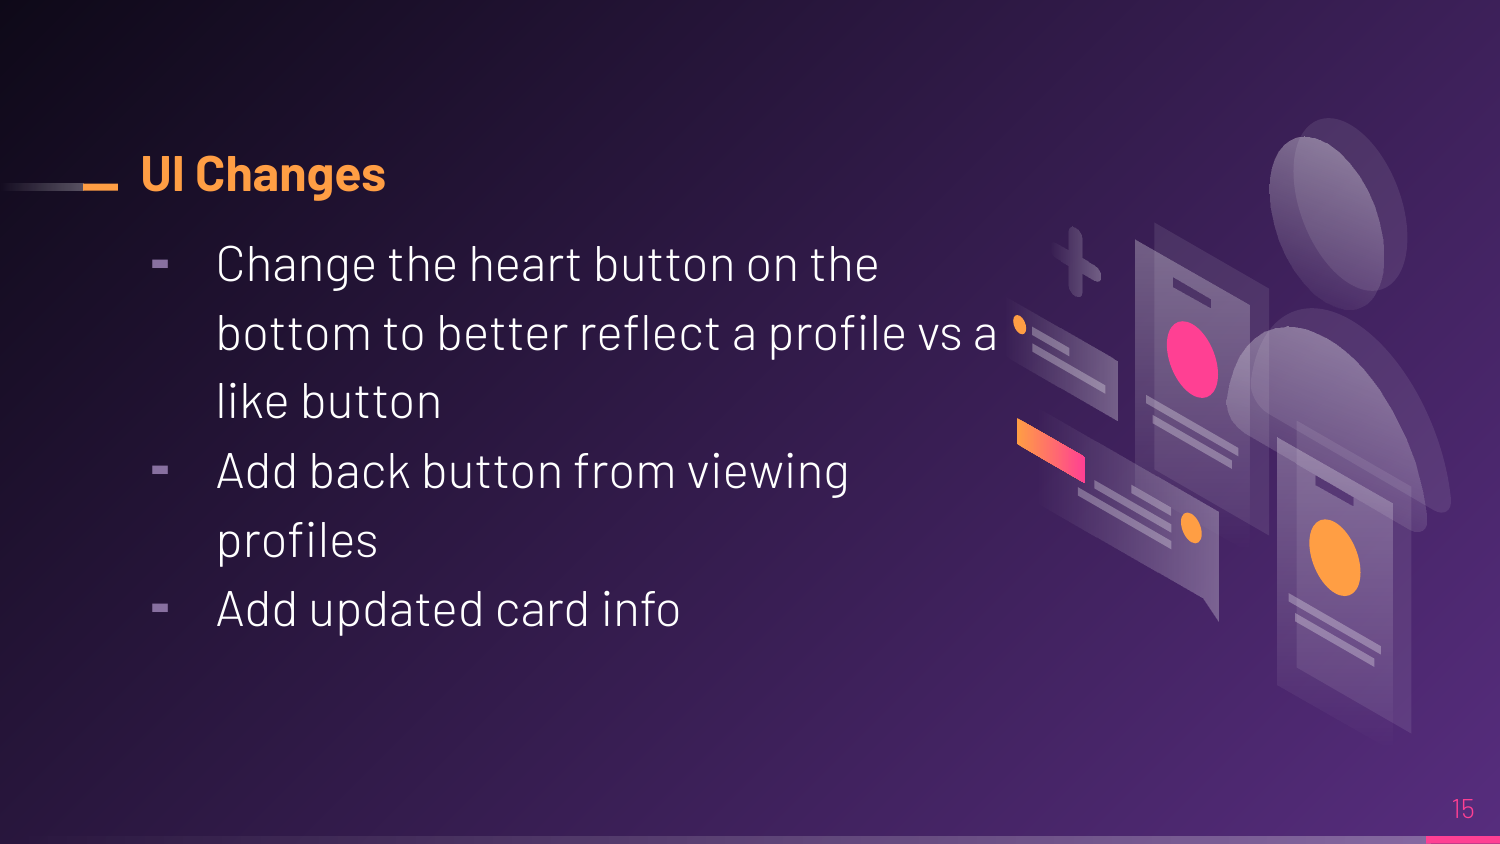

# UI Changes
Change the heart button on the bottom to better reflect a profile vs a like button
Add back button from viewing profiles
Add updated card info
15